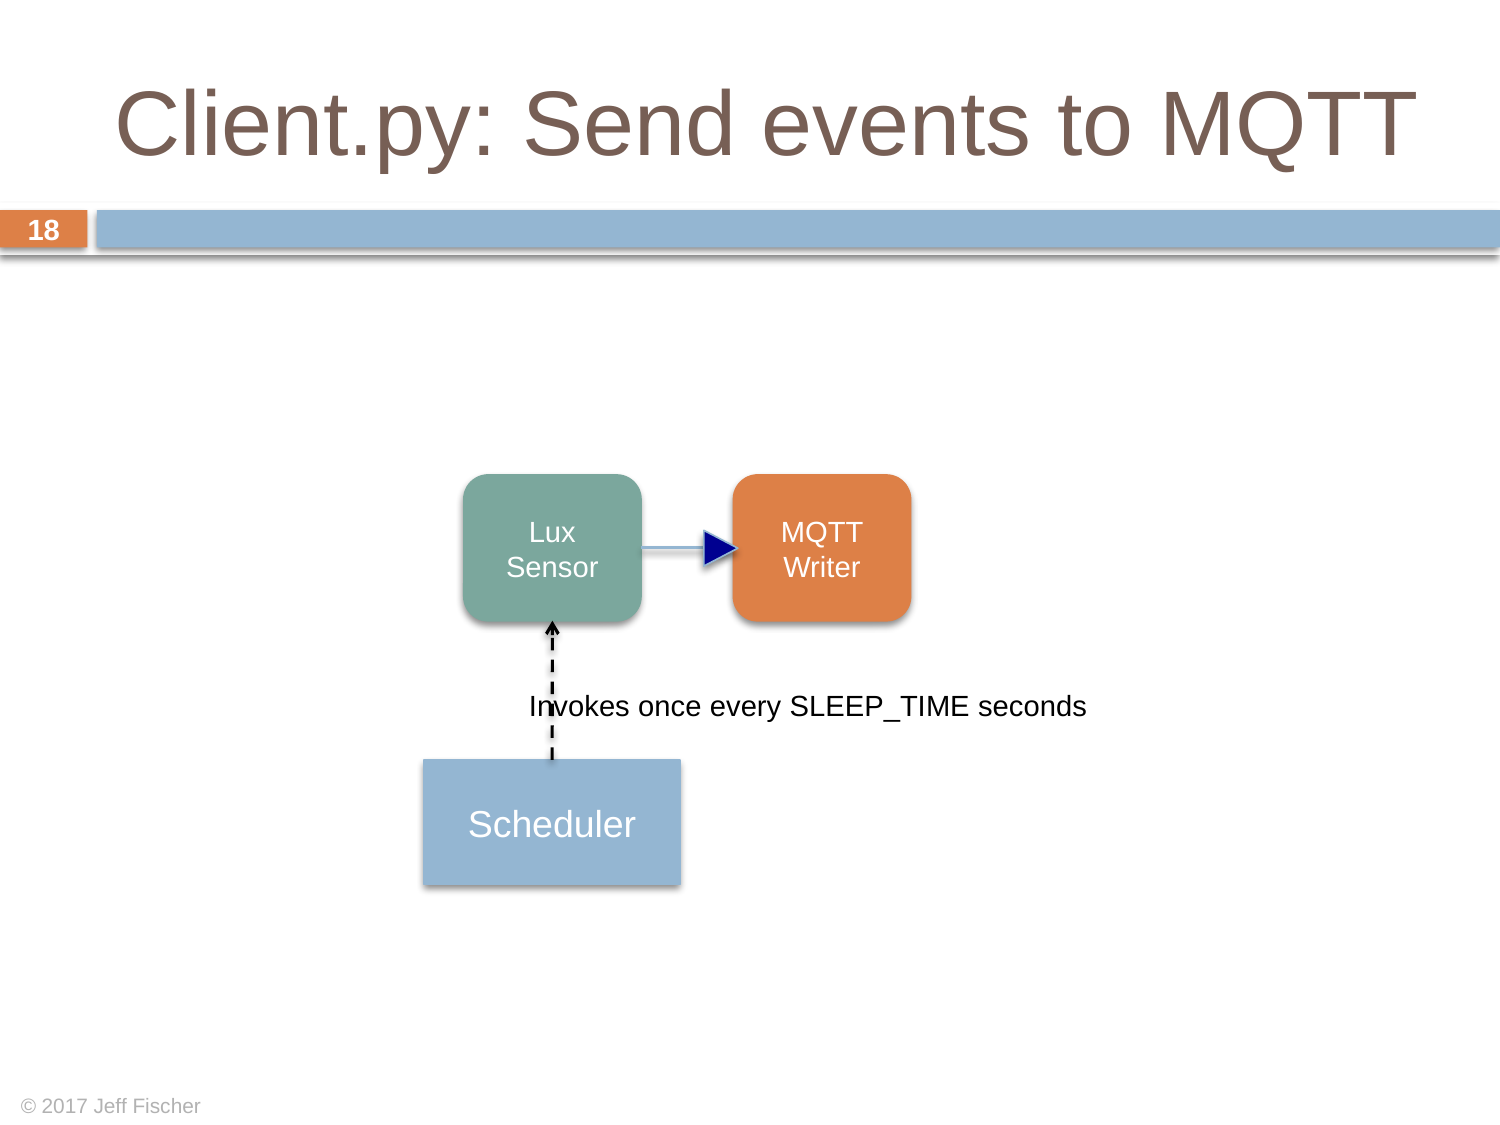

# Client.py: Send events to MQTT
18
Lux
Sensor
MQTT
Writer

Invokes once every SLEEP_TIME seconds
Scheduler
© 2017 Jeff Fischer